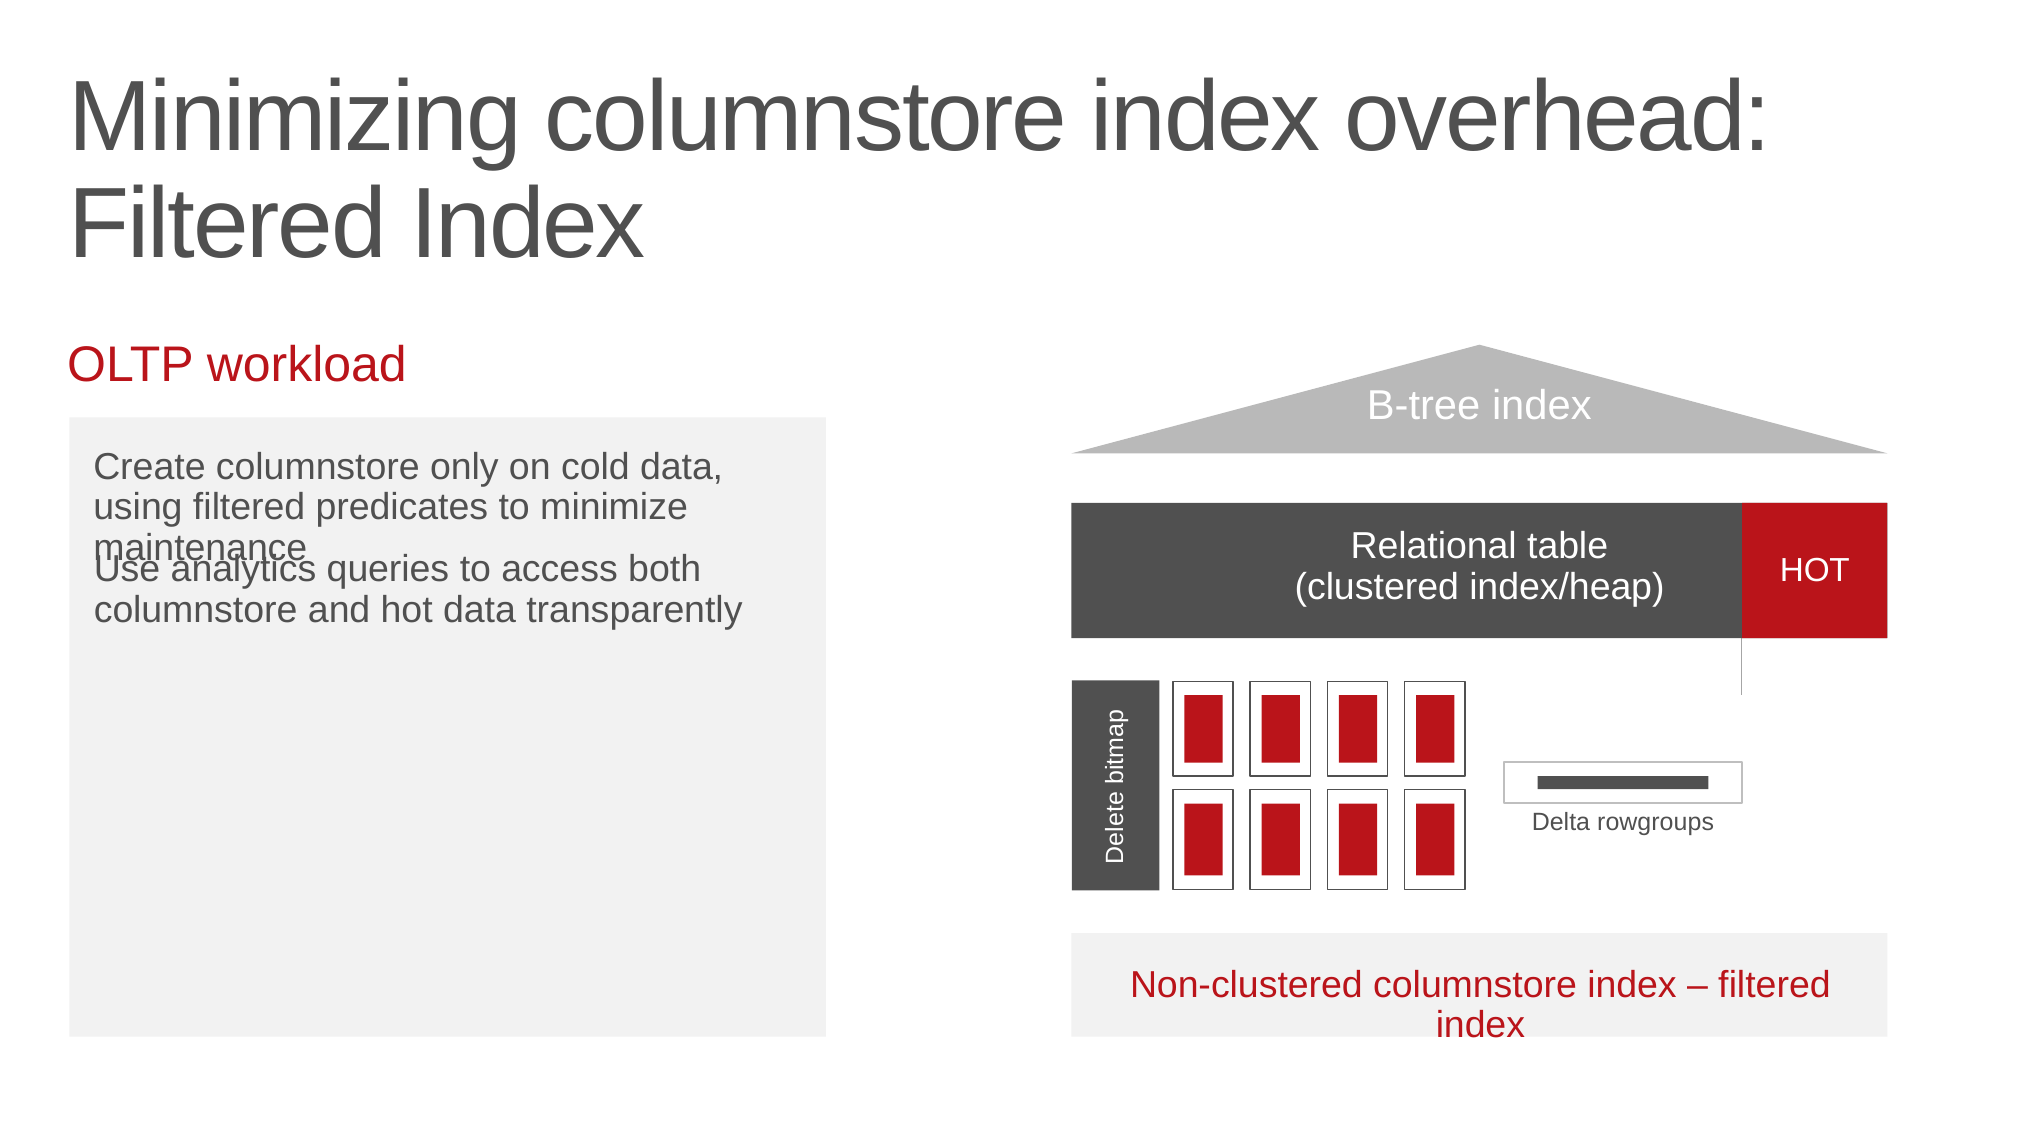

# Minimizing columnstore index overhead: Filtered Index
OLTP workload

B-tree index
Relational table
(clustered index/heap)
Create columnstore only on cold data, using filtered predicates to minimize maintenance
HOT
Use analytics queries to access both columnstore and hot data transparently

Delete bitmap

Delta rowgroups

Non-clustered columnstore index – filtered index